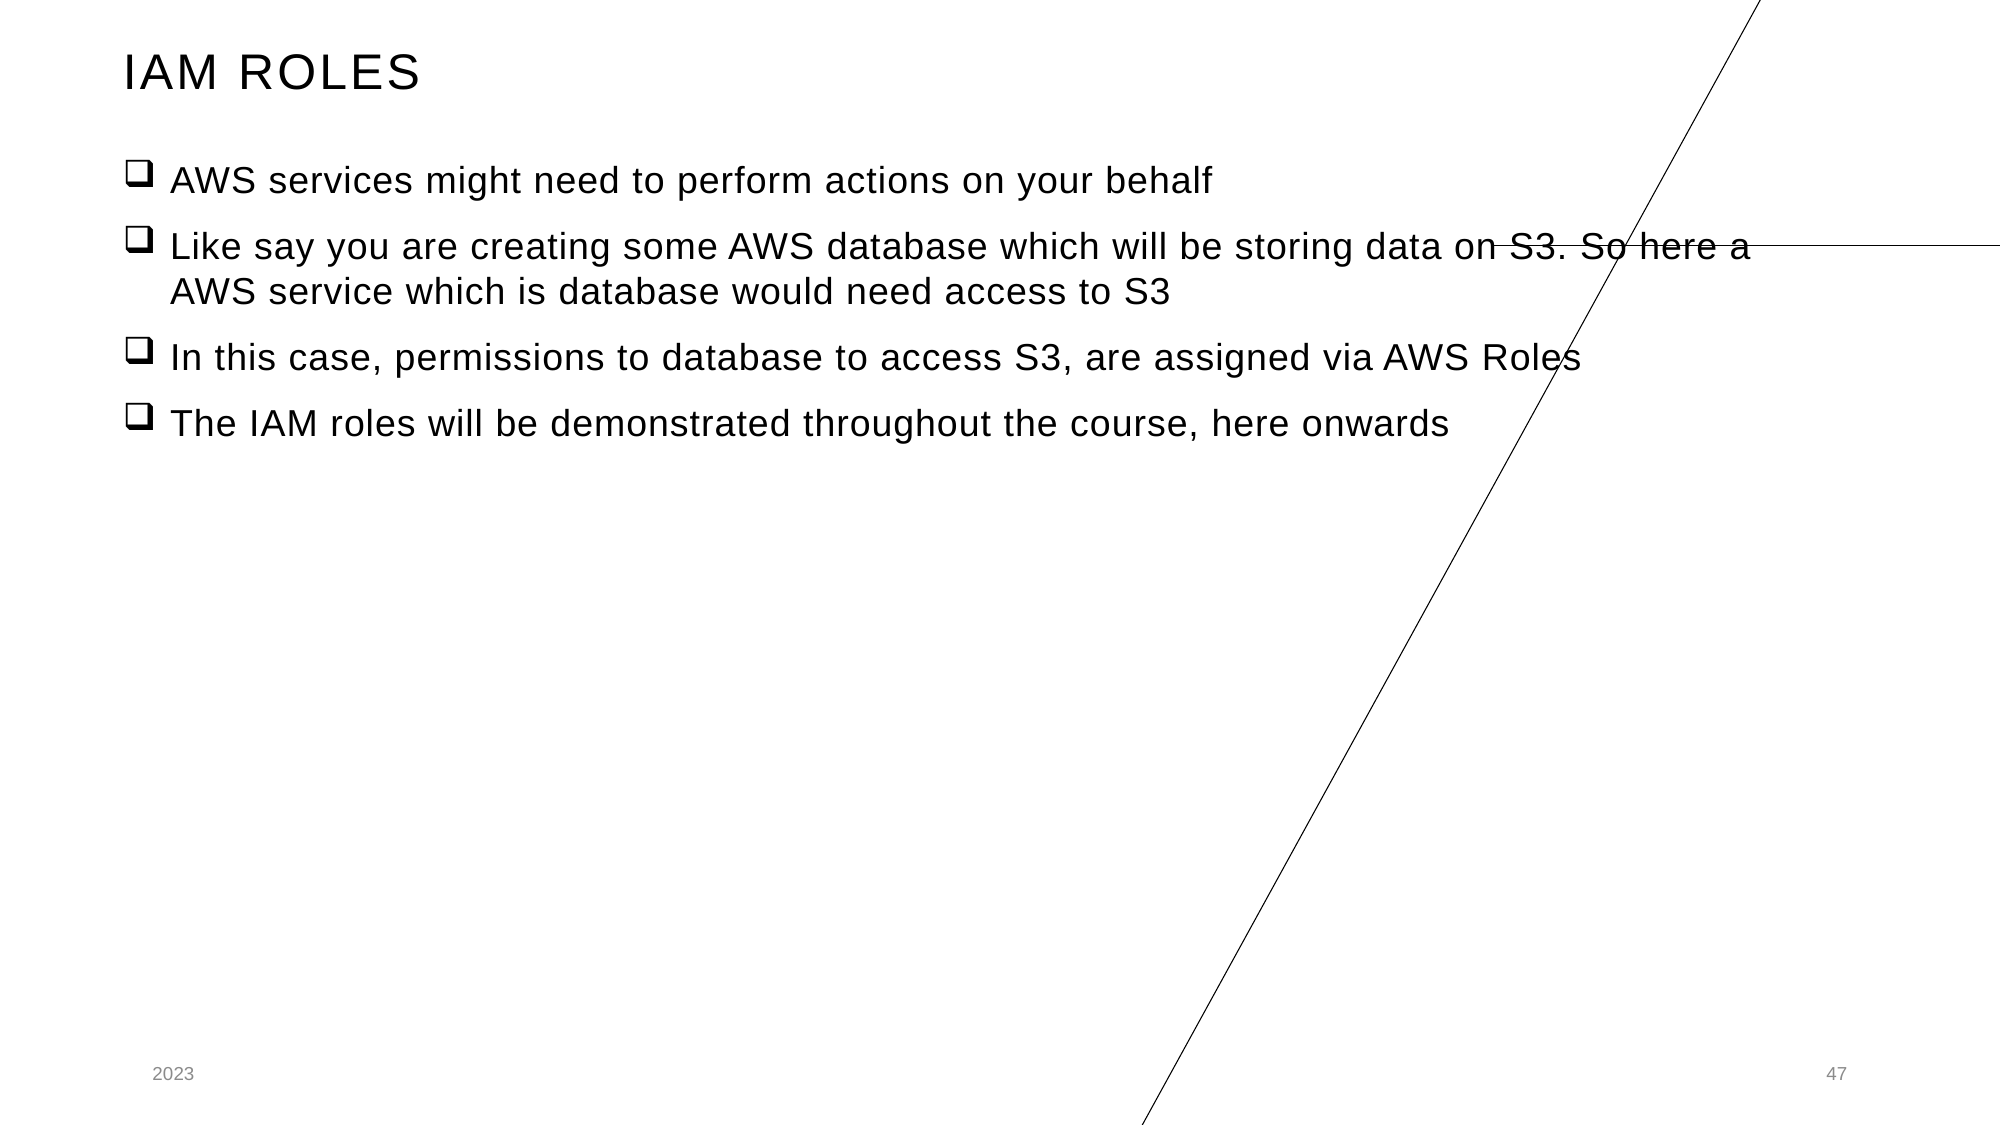

# IAM Roles

AWS services might need to perform actions on your behalf
Like say you are creating some AWS database which will be storing data on S3. So here a AWS service which is database would need access to S3
In this case, permissions to database to access S3, are assigned via AWS Roles
The IAM roles will be demonstrated throughout the course, here onwards

2023
47